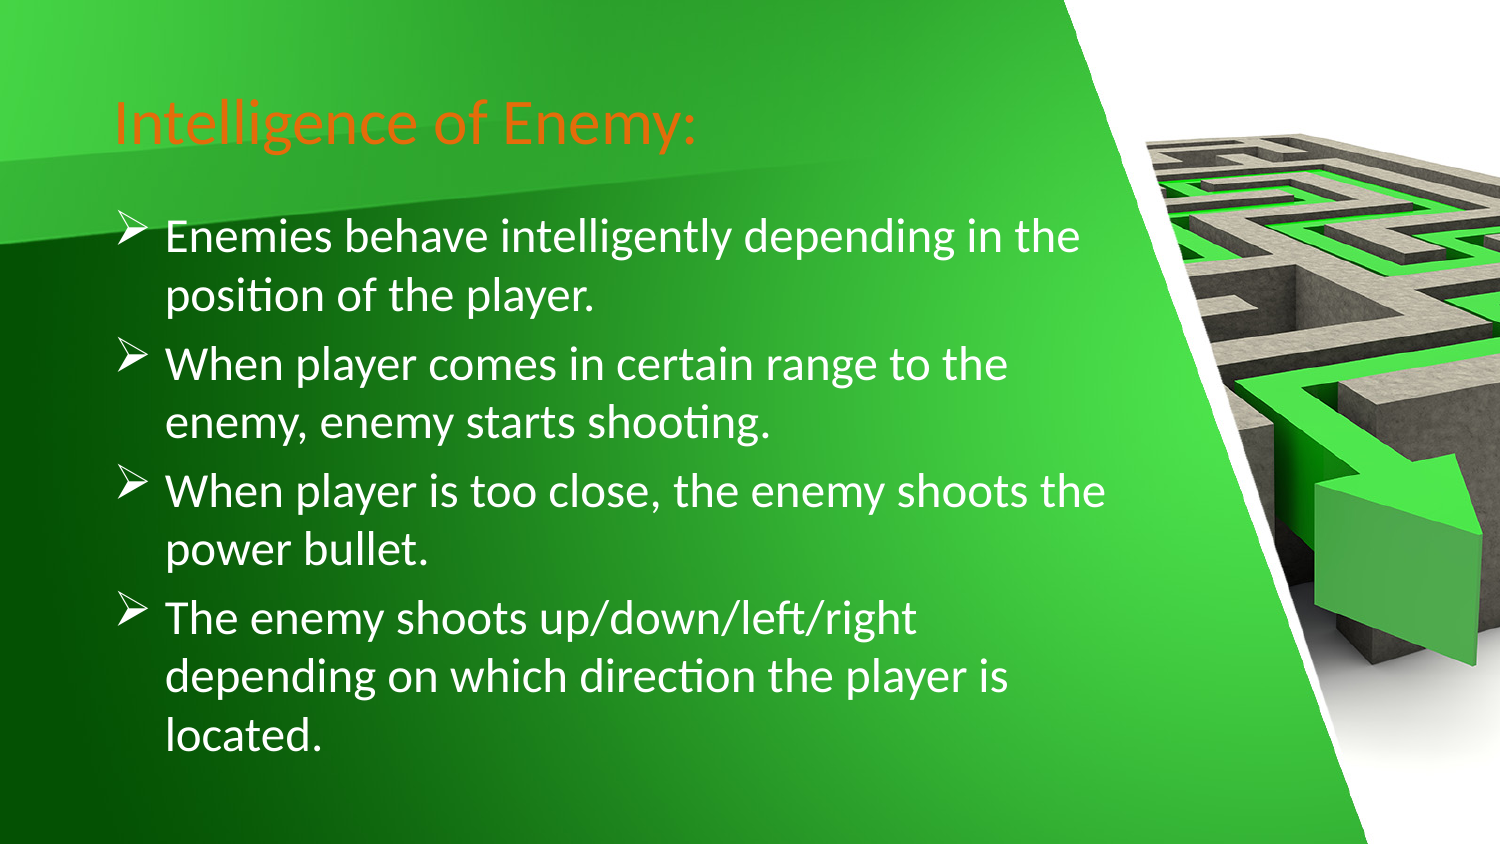

# Intelligence of Enemy:
Enemies behave intelligently depending in the position of the player.
When player comes in certain range to the enemy, enemy starts shooting.
When player is too close, the enemy shoots the power bullet.
The enemy shoots up/down/left/right depending on which direction the player is located.